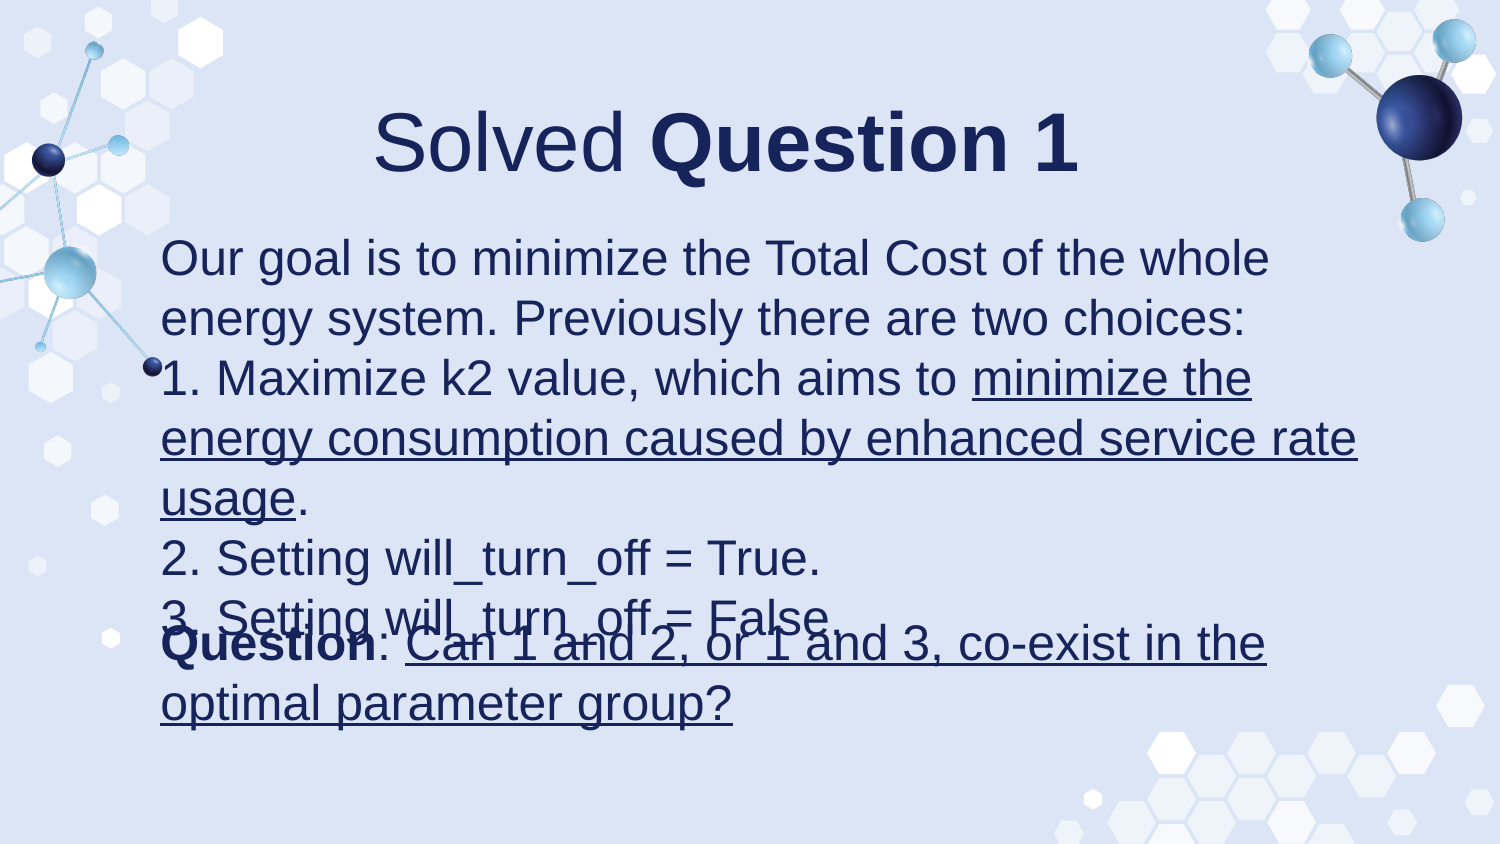

# Solved Question 1
Our goal is to minimize the Total Cost of the whole energy system. Previously there are two choices:
1. Maximize k2 value, which aims to minimize the energy consumption caused by enhanced service rate usage.
2. Setting will_turn_off = True.
3. Setting will_turn_off = False.

Question: Can 1 and 2, or 1 and 3, co-exist in the optimal parameter group?